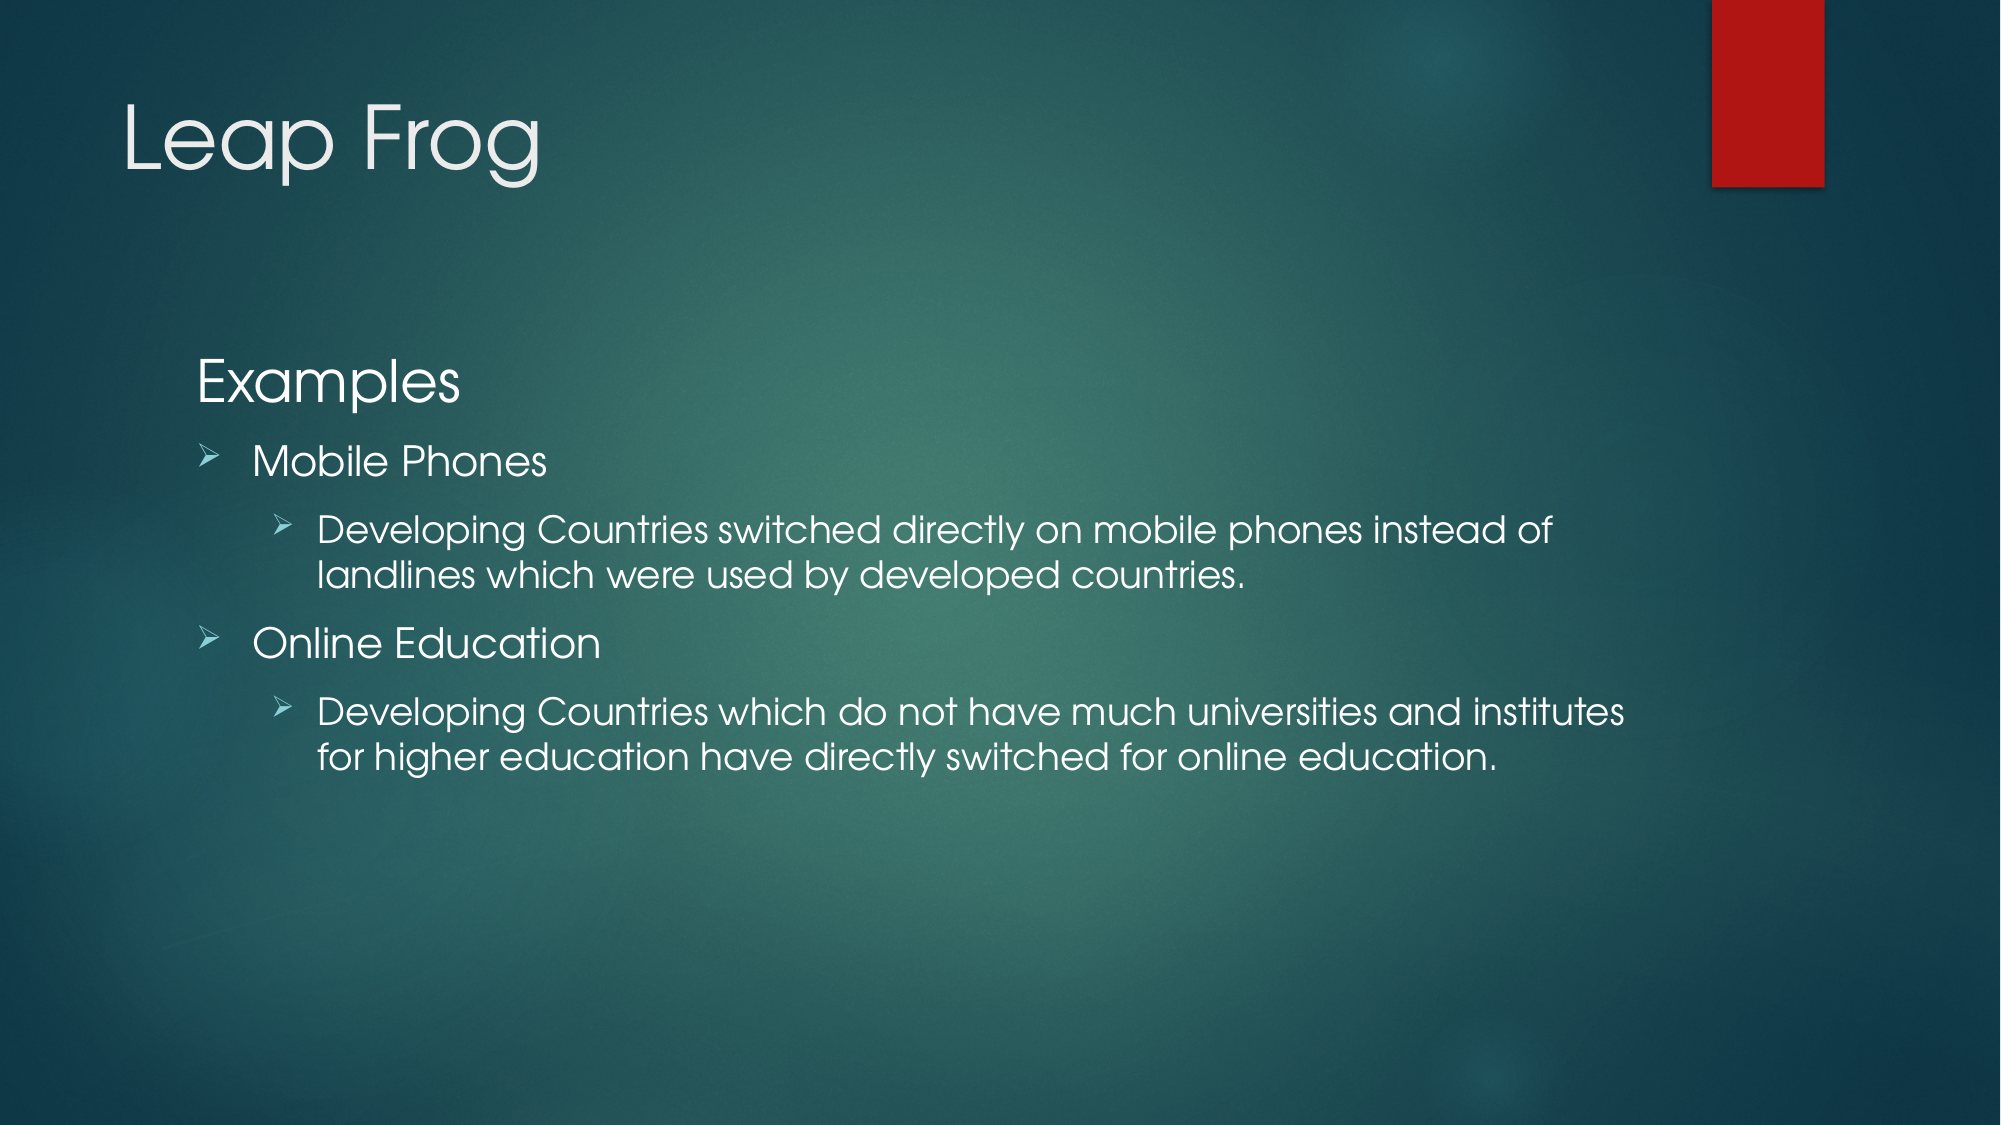

# Leap Frog
Examples
Mobile Phones
Developing Countries switched directly on mobile phones instead of landlines which were used by developed countries.
Online Education
Developing Countries which do not have much universities and institutes for higher education have directly switched for online education.